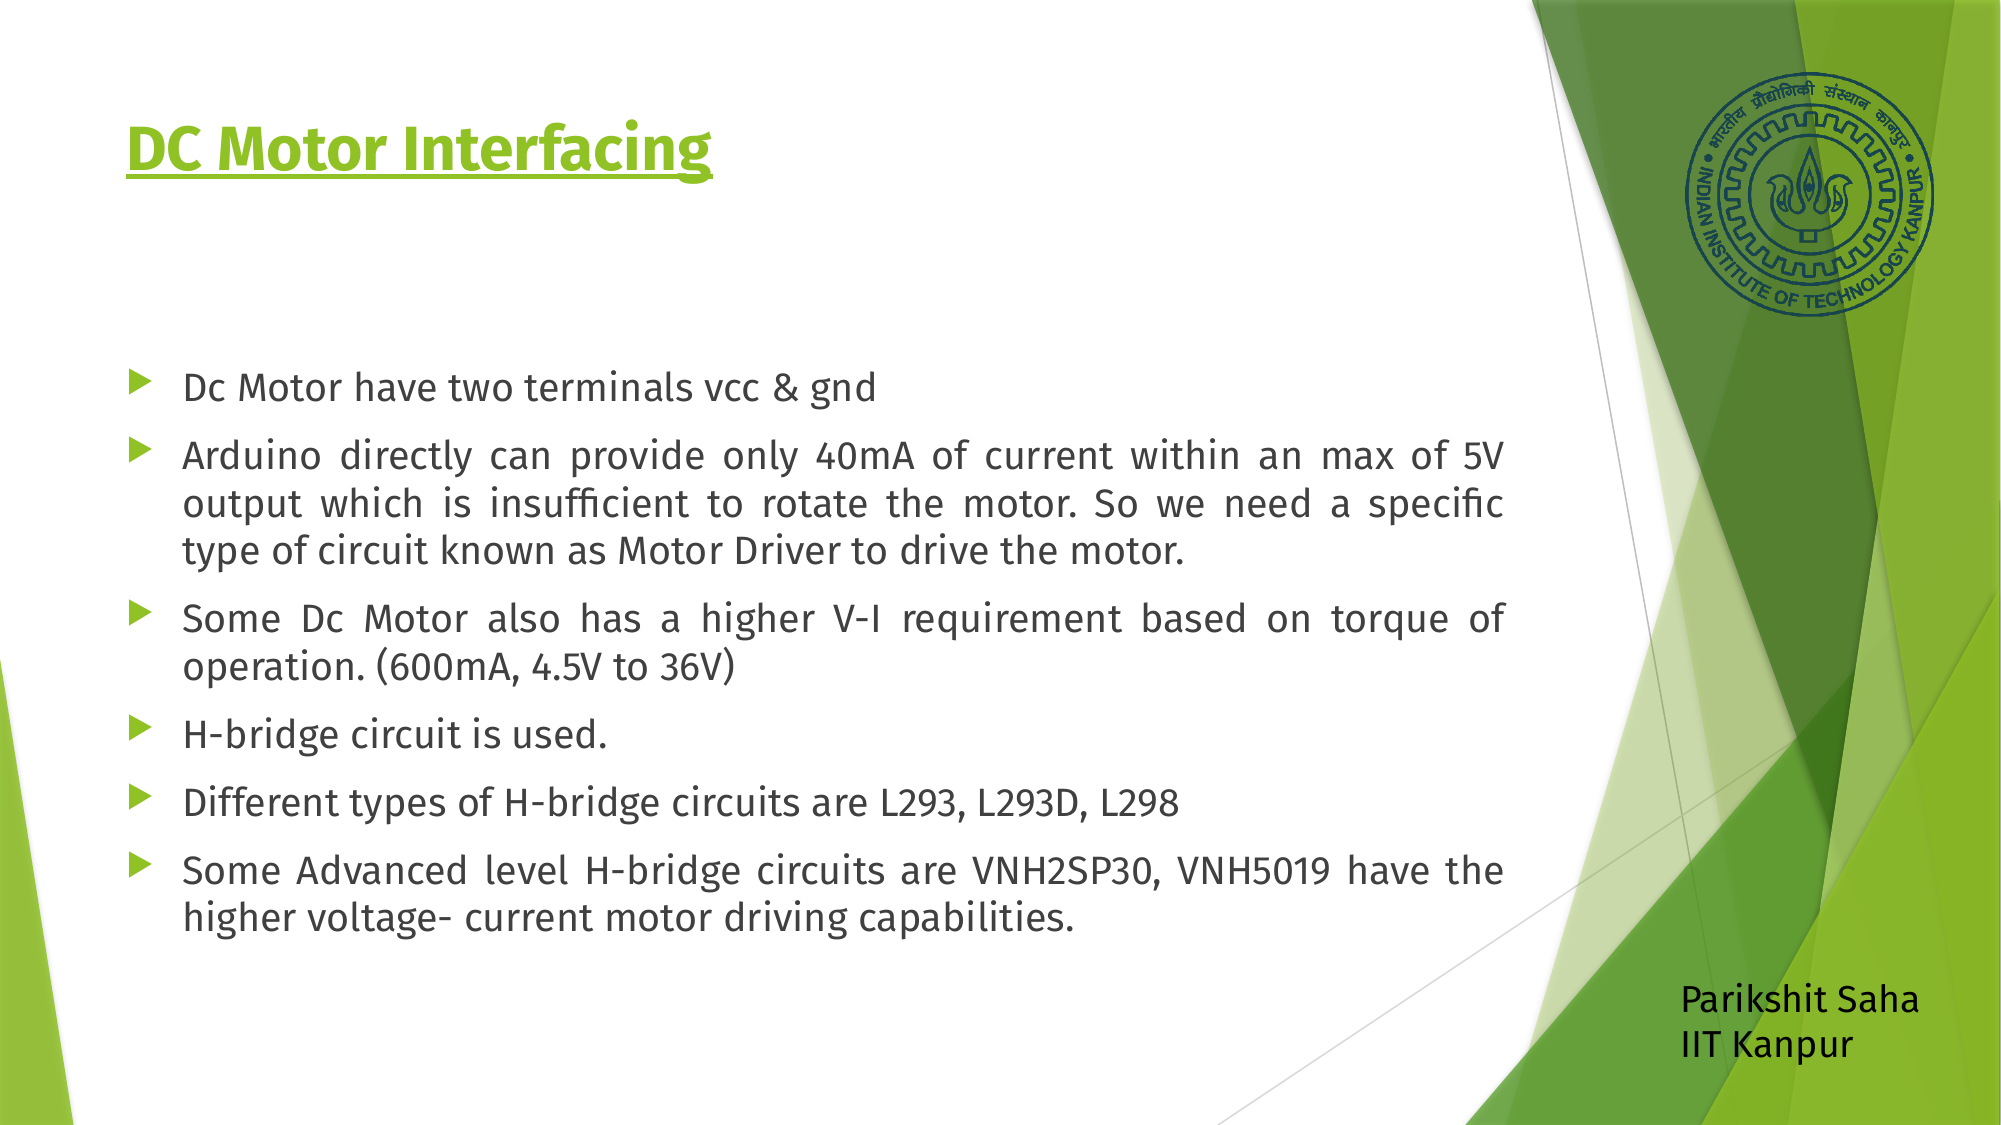

# DC Motor Interfacing
Dc Motor have two terminals vcc & gnd
Arduino directly can provide only 40mA of current within an max of 5V output which is insufficient to rotate the motor. So we need a specific type of circuit known as Motor Driver to drive the motor.
Some Dc Motor also has a higher V-I requirement based on torque of operation. (600mA, 4.5V to 36V)
H-bridge circuit is used.
Different types of H-bridge circuits are L293, L293D, L298
Some Advanced level H-bridge circuits are VNH2SP30, VNH5019 have the higher voltage- current motor driving capabilities.